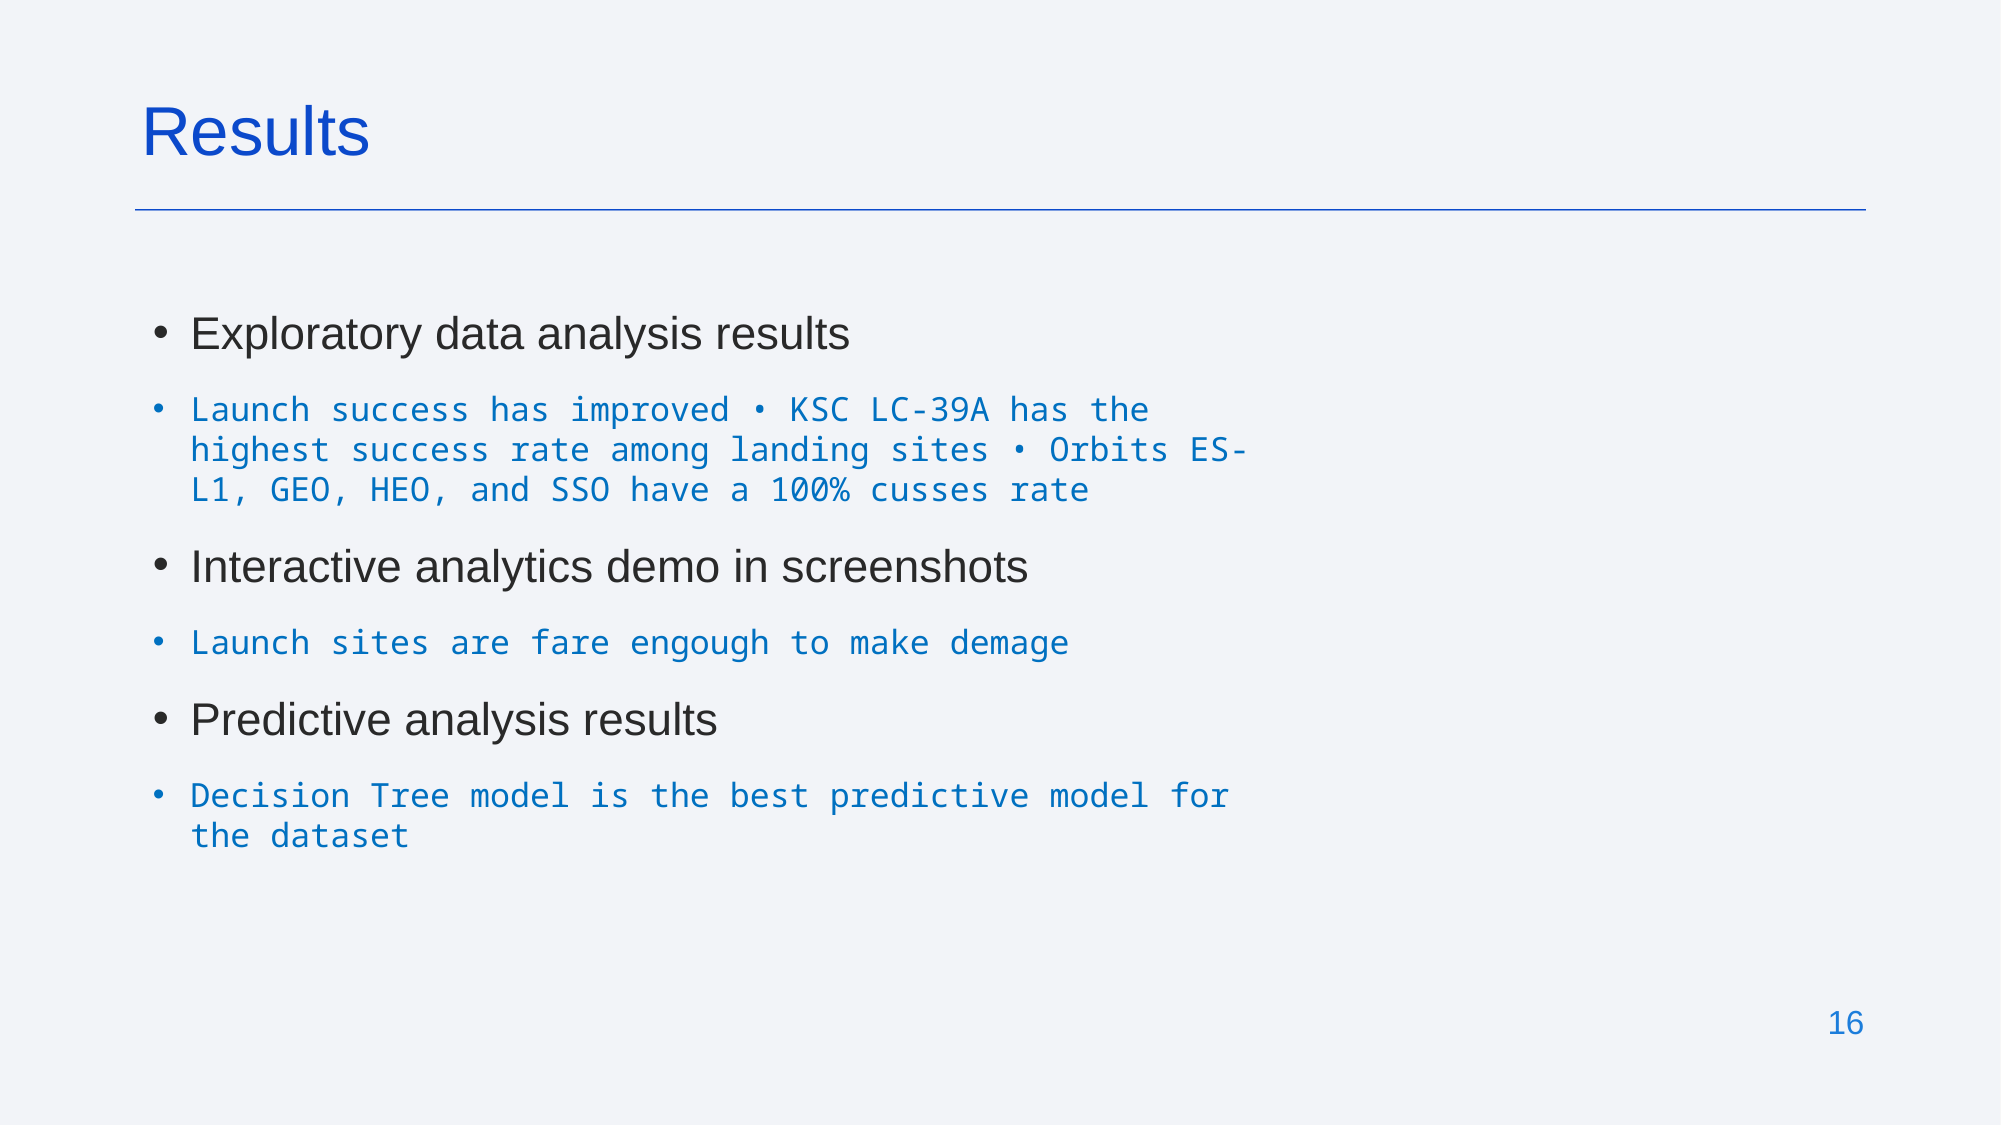

Results
Exploratory data analysis results
Launch success has improved • KSC LC-39A has the highest success rate among landing sites • Orbits ES-L1, GEO, HEO, and SSO have a 100% cusses rate
Interactive analytics demo in screenshots
Launch sites are fare engough to make demage
Predictive analysis results
Decision Tree model is the best predictive model for the dataset

16